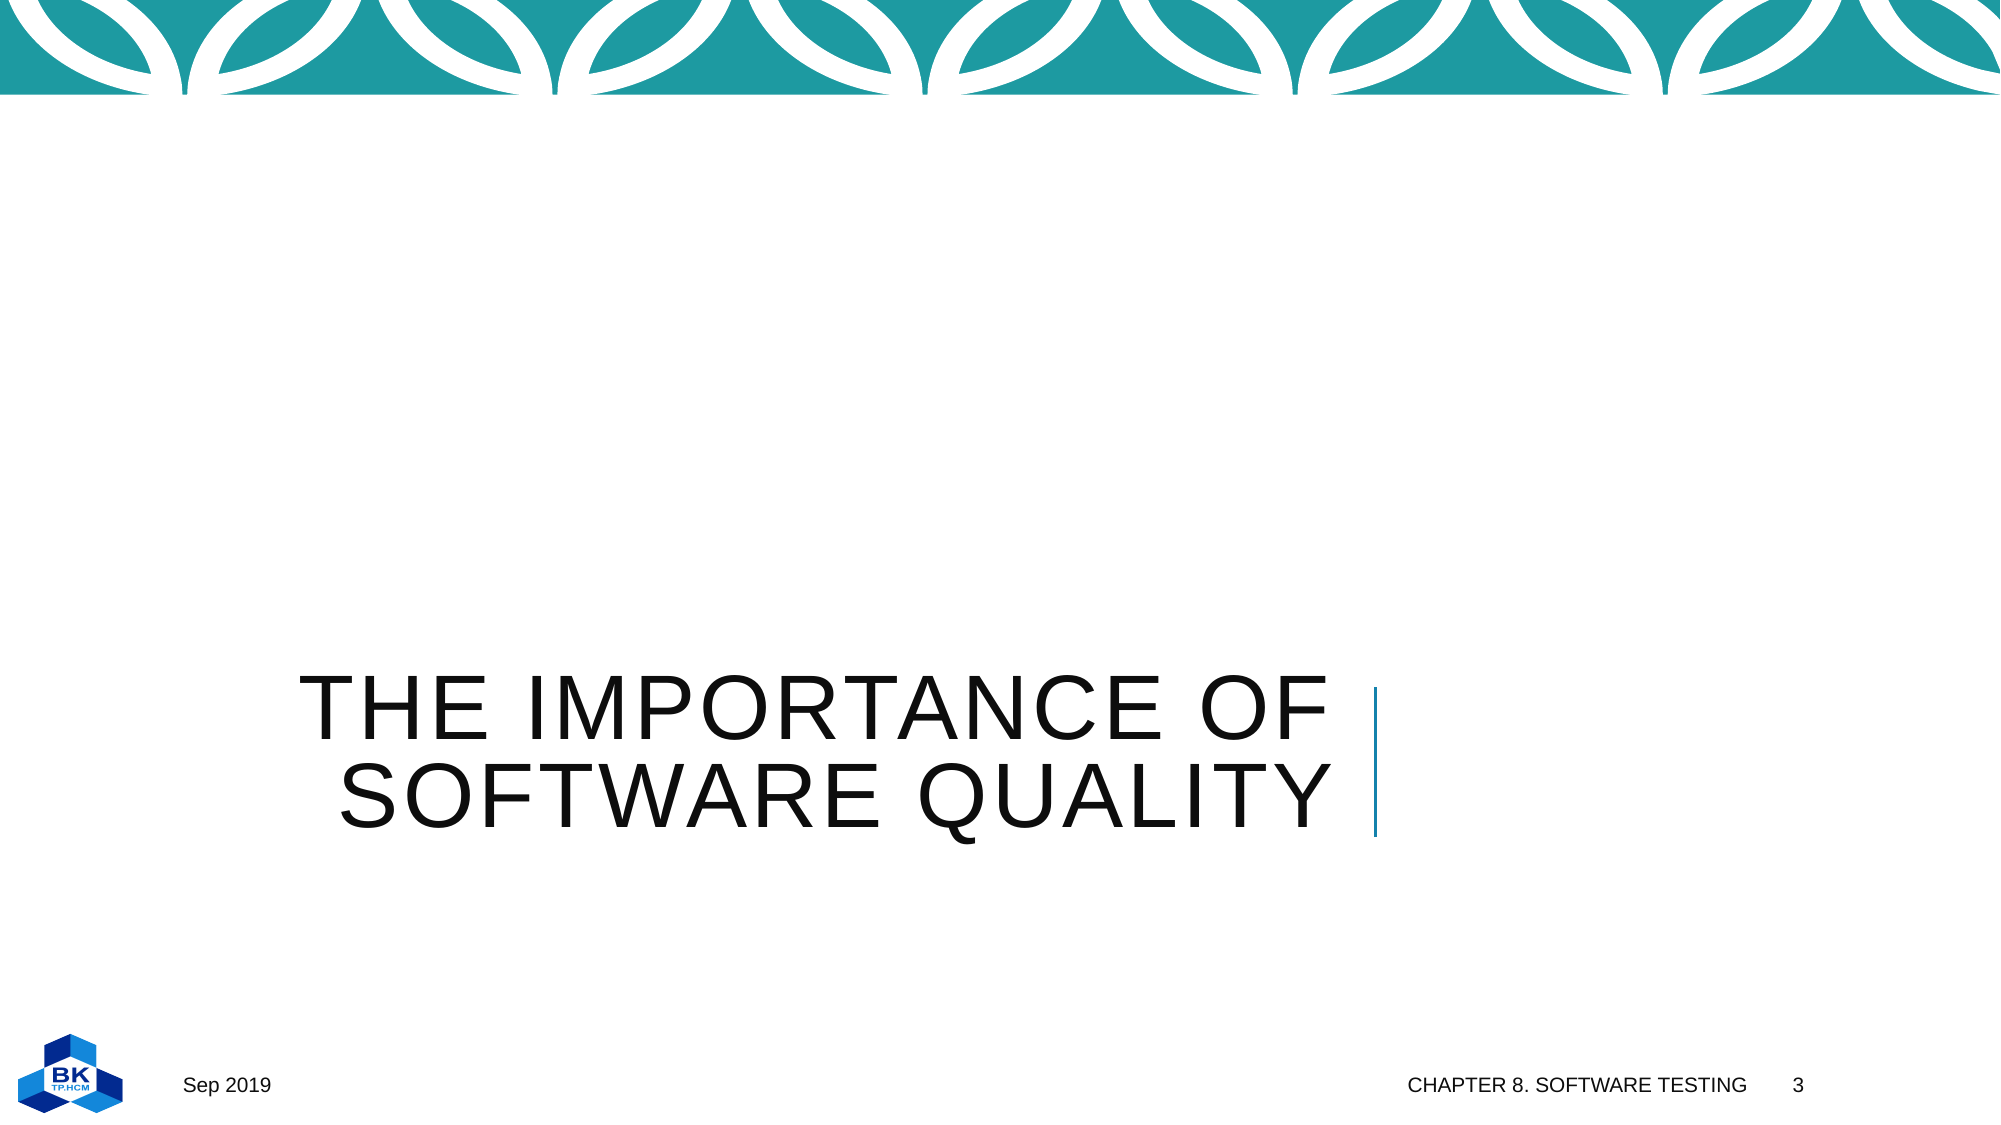

# The importance of Software quality

Sep 2019
Chapter 8. Software testing
3